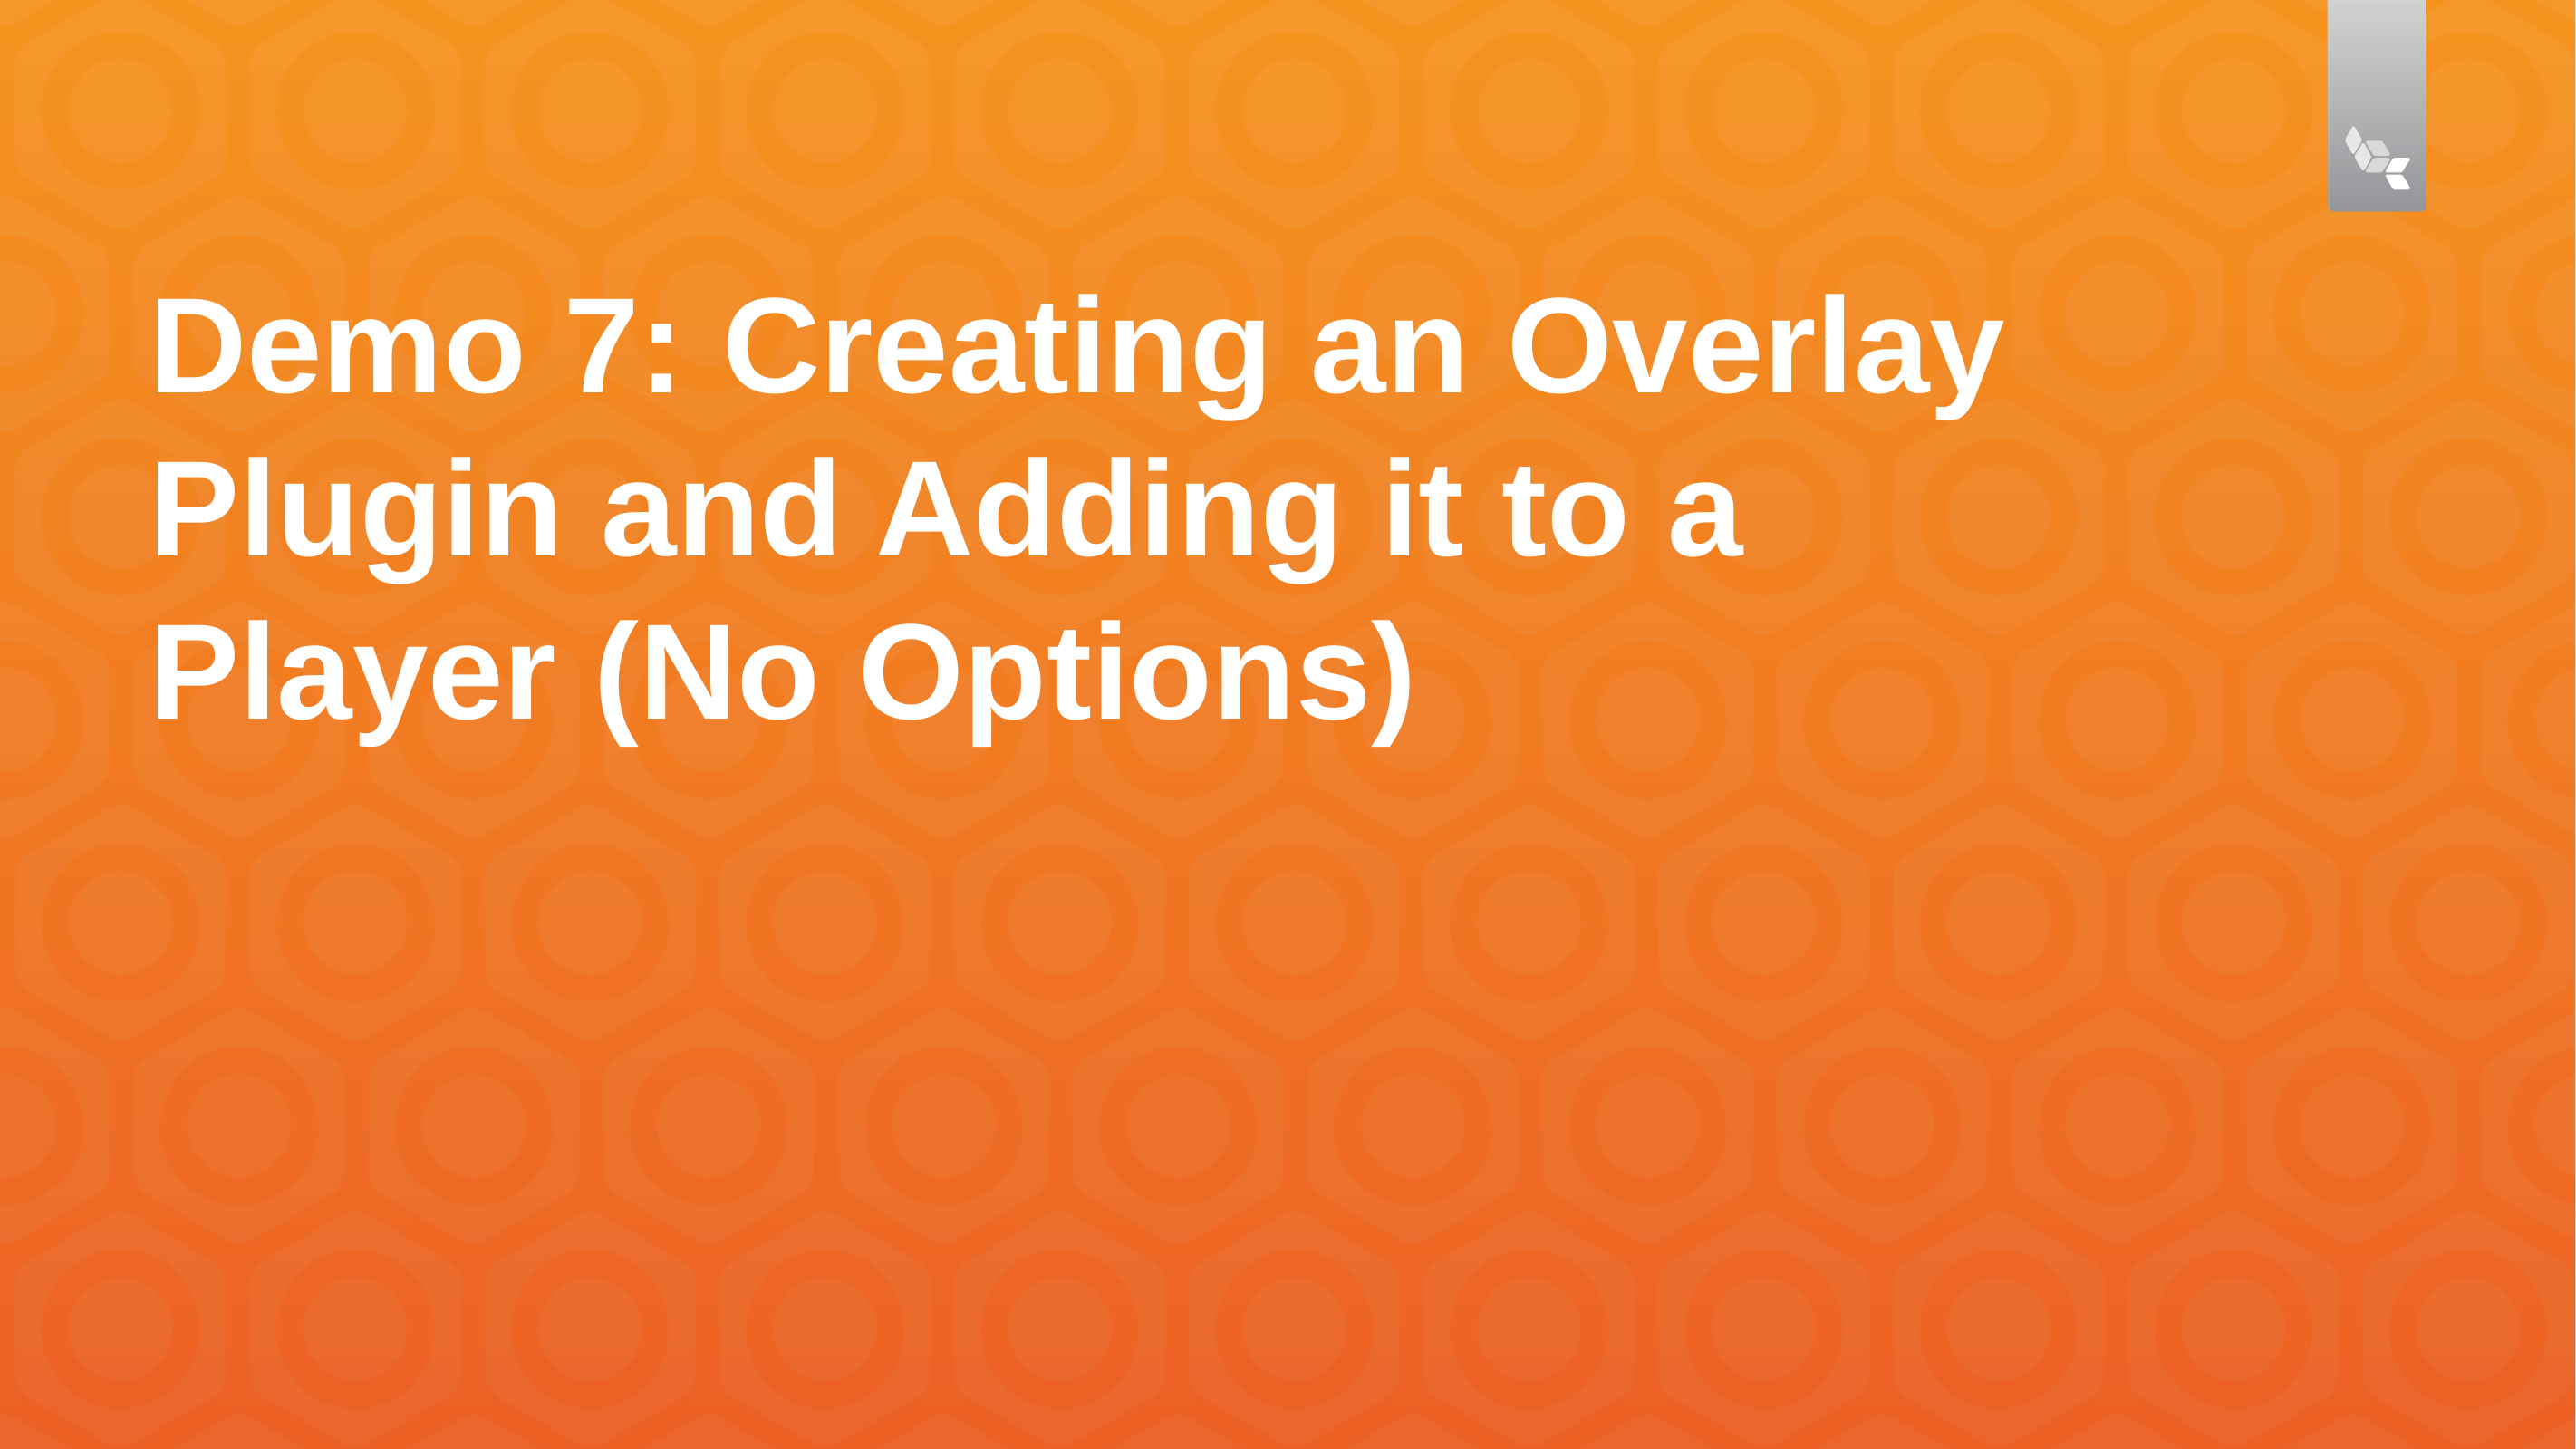

# Demo 7: Creating an Overlay Plugin and Adding it to a Player (No Options)